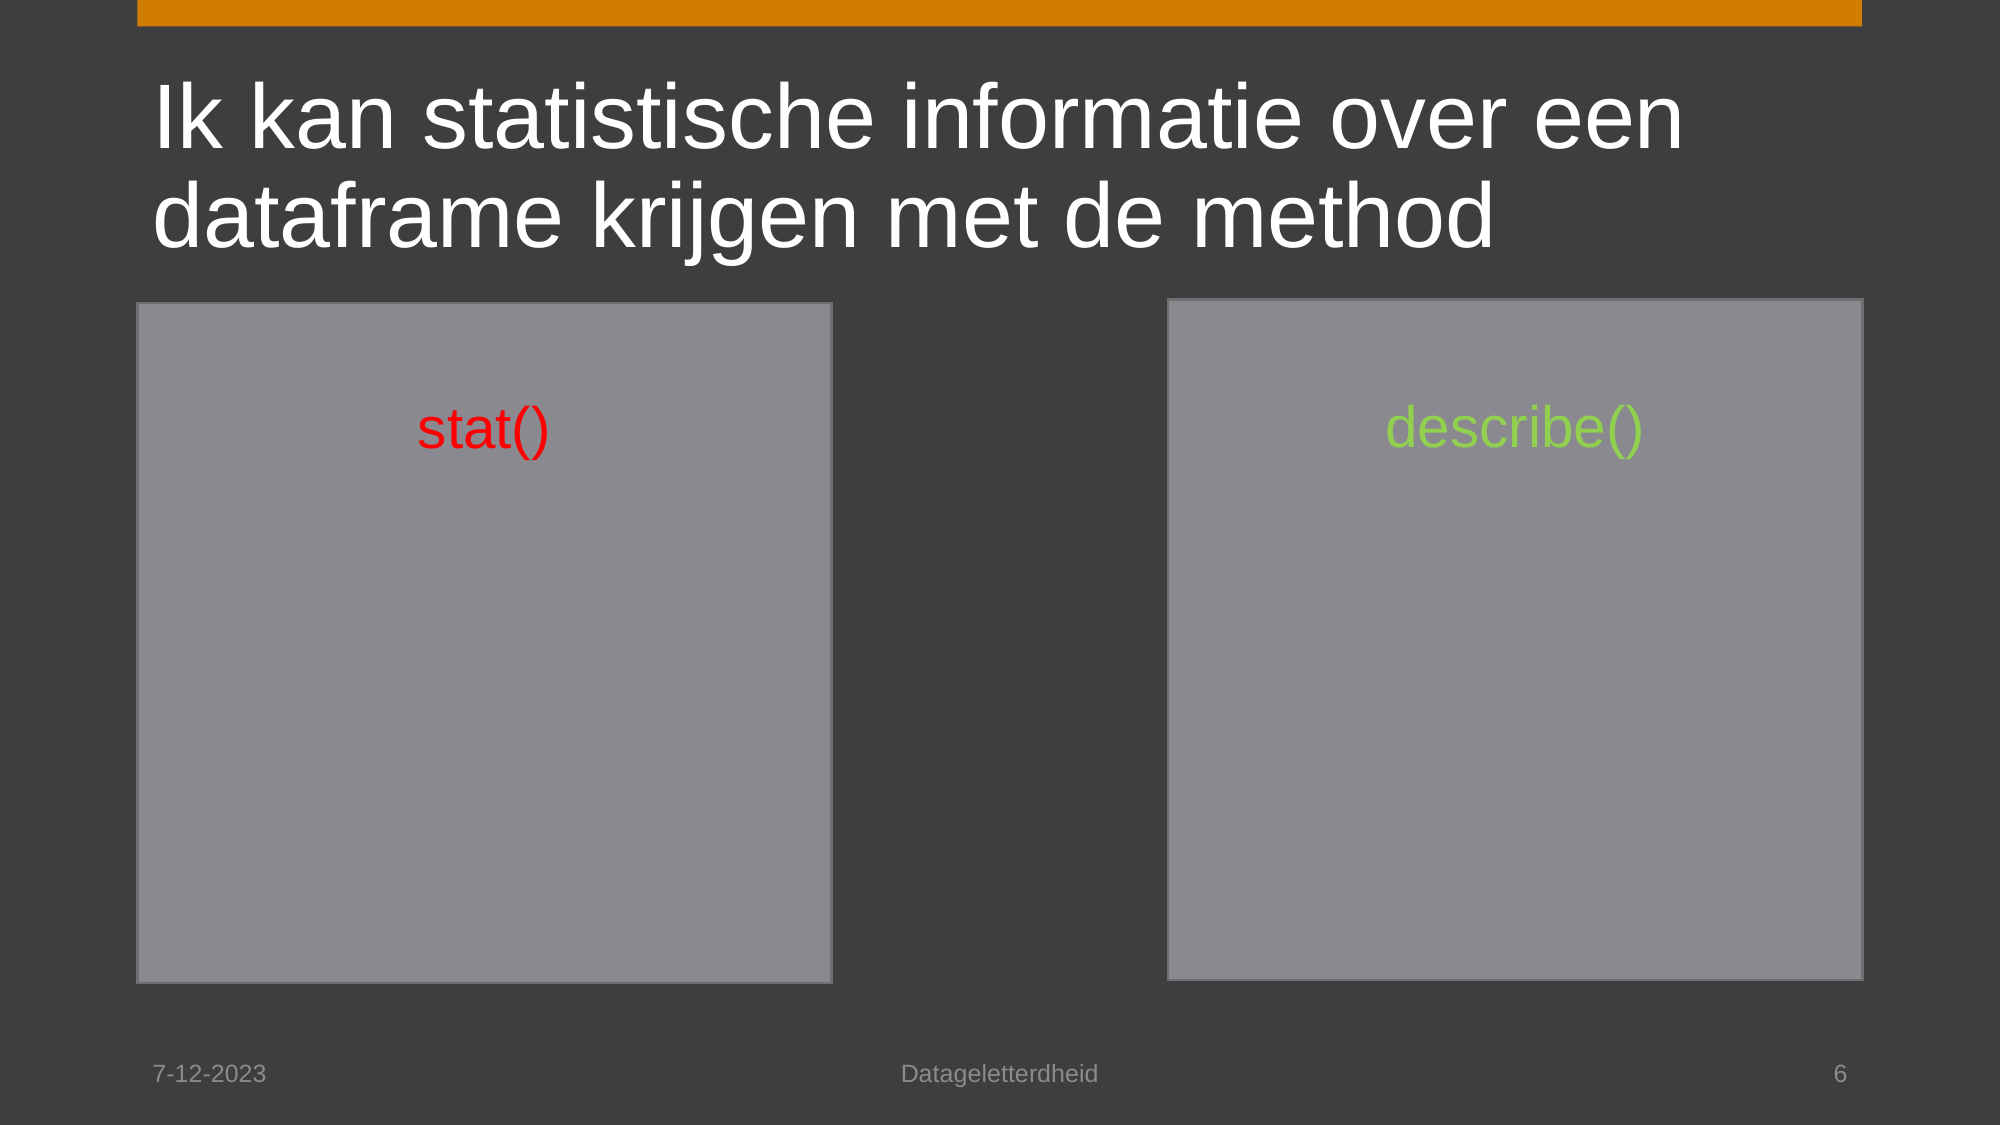

# Ik kan statistische informatie over een dataframe krijgen met de method

stat()

describe()

7-12-2023
Datageletterdheid
6